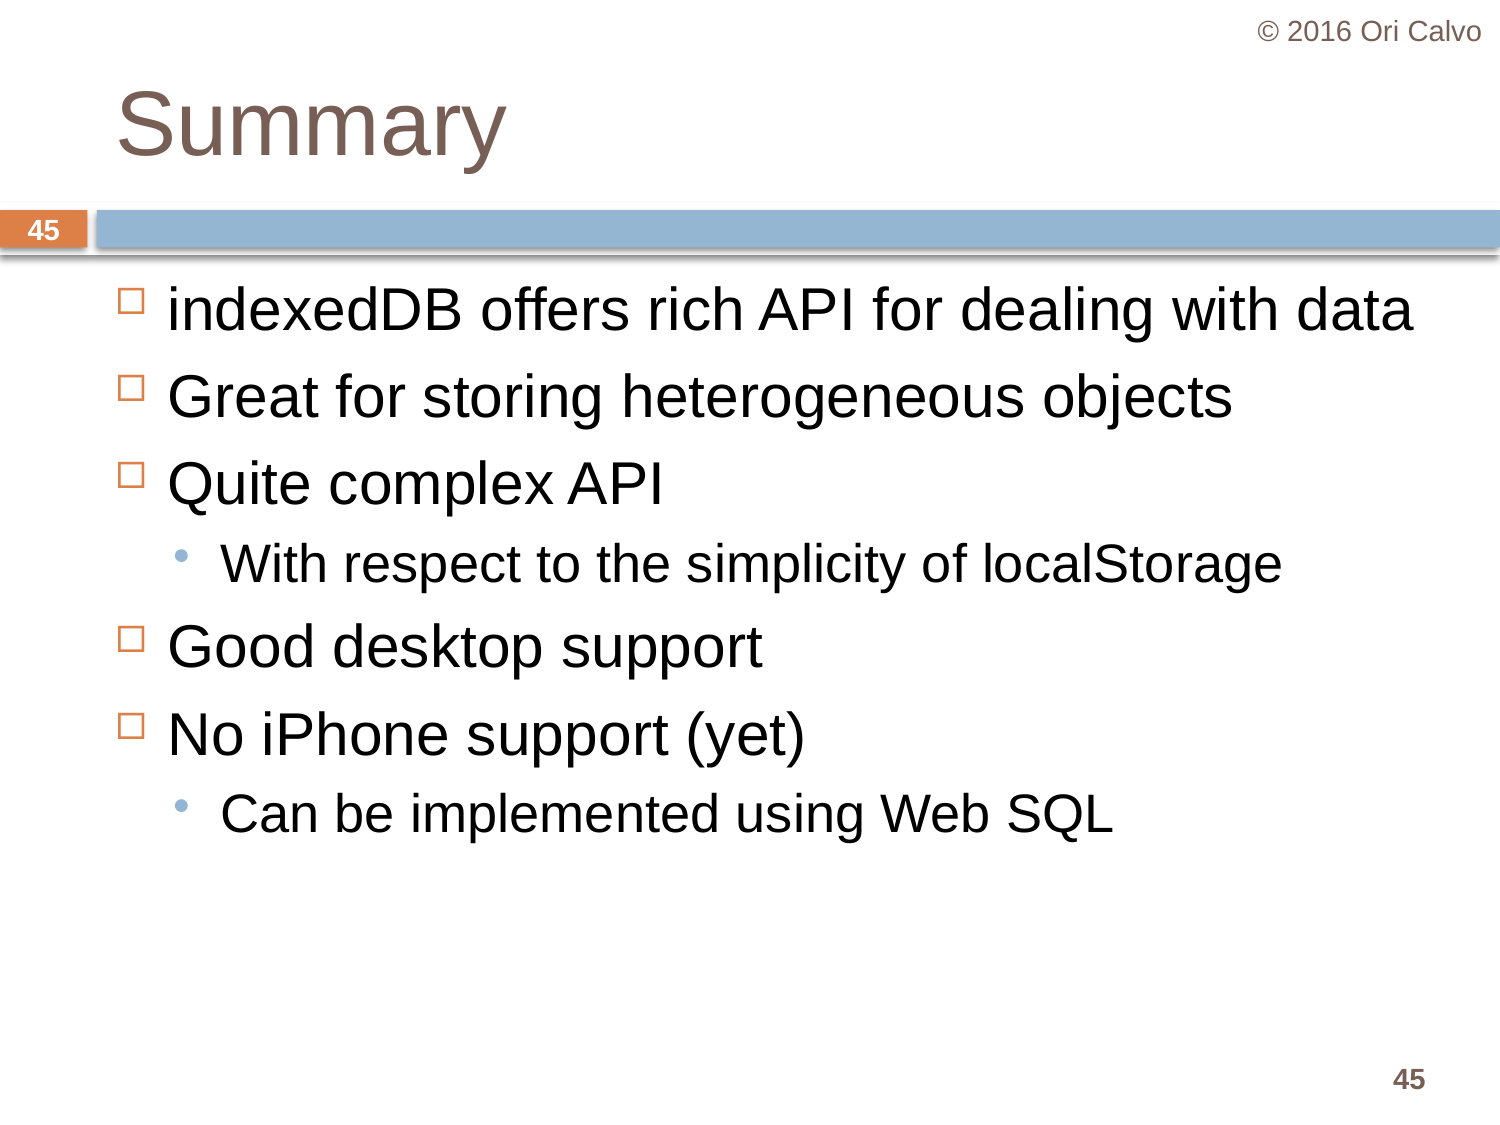

© 2016 Ori Calvo
# Summary
45
indexedDB offers rich API for dealing with data
Great for storing heterogeneous objects
Quite complex API
With respect to the simplicity of localStorage
Good desktop support
No iPhone support (yet)
Can be implemented using Web SQL